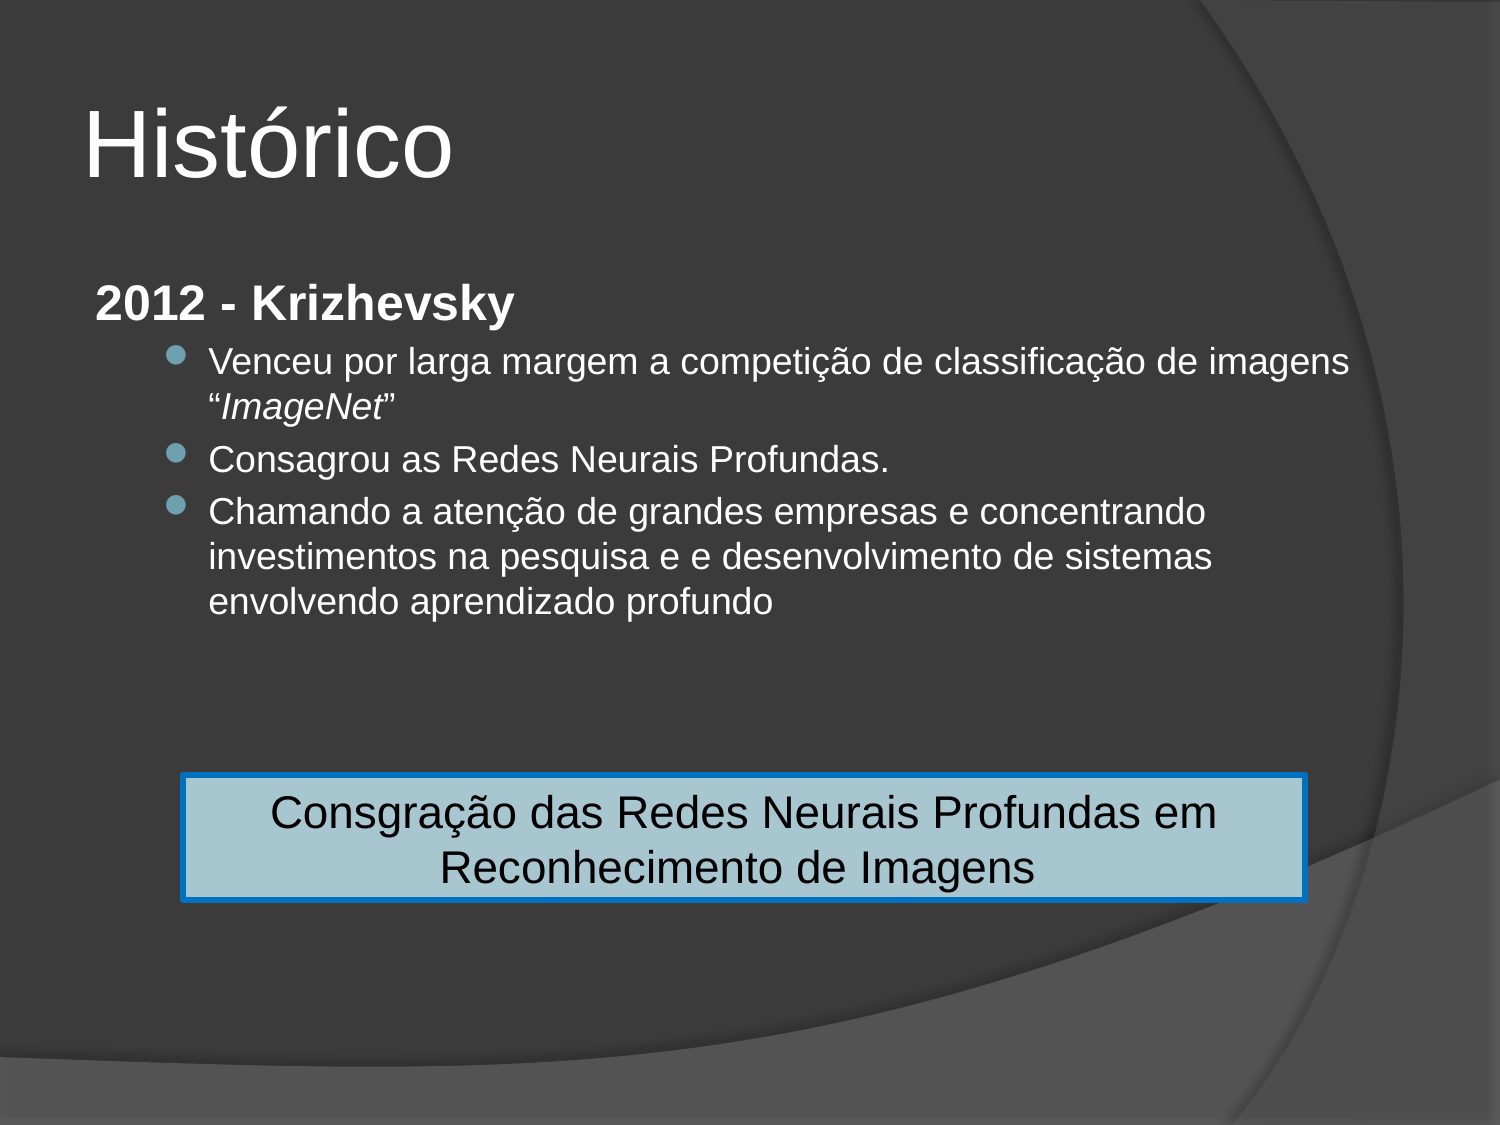

# Histórico
2012 - Krizhevsky
Venceu por larga margem a competição de classificação de imagens “ImageNet”
Consagrou as Redes Neurais Profundas.
Chamando a atenção de grandes empresas e concentrando investimentos na pesquisa e e desenvolvimento de sistemas envolvendo aprendizado profundo
Consgração das Redes Neurais Profundas em Reconhecimento de Imagens